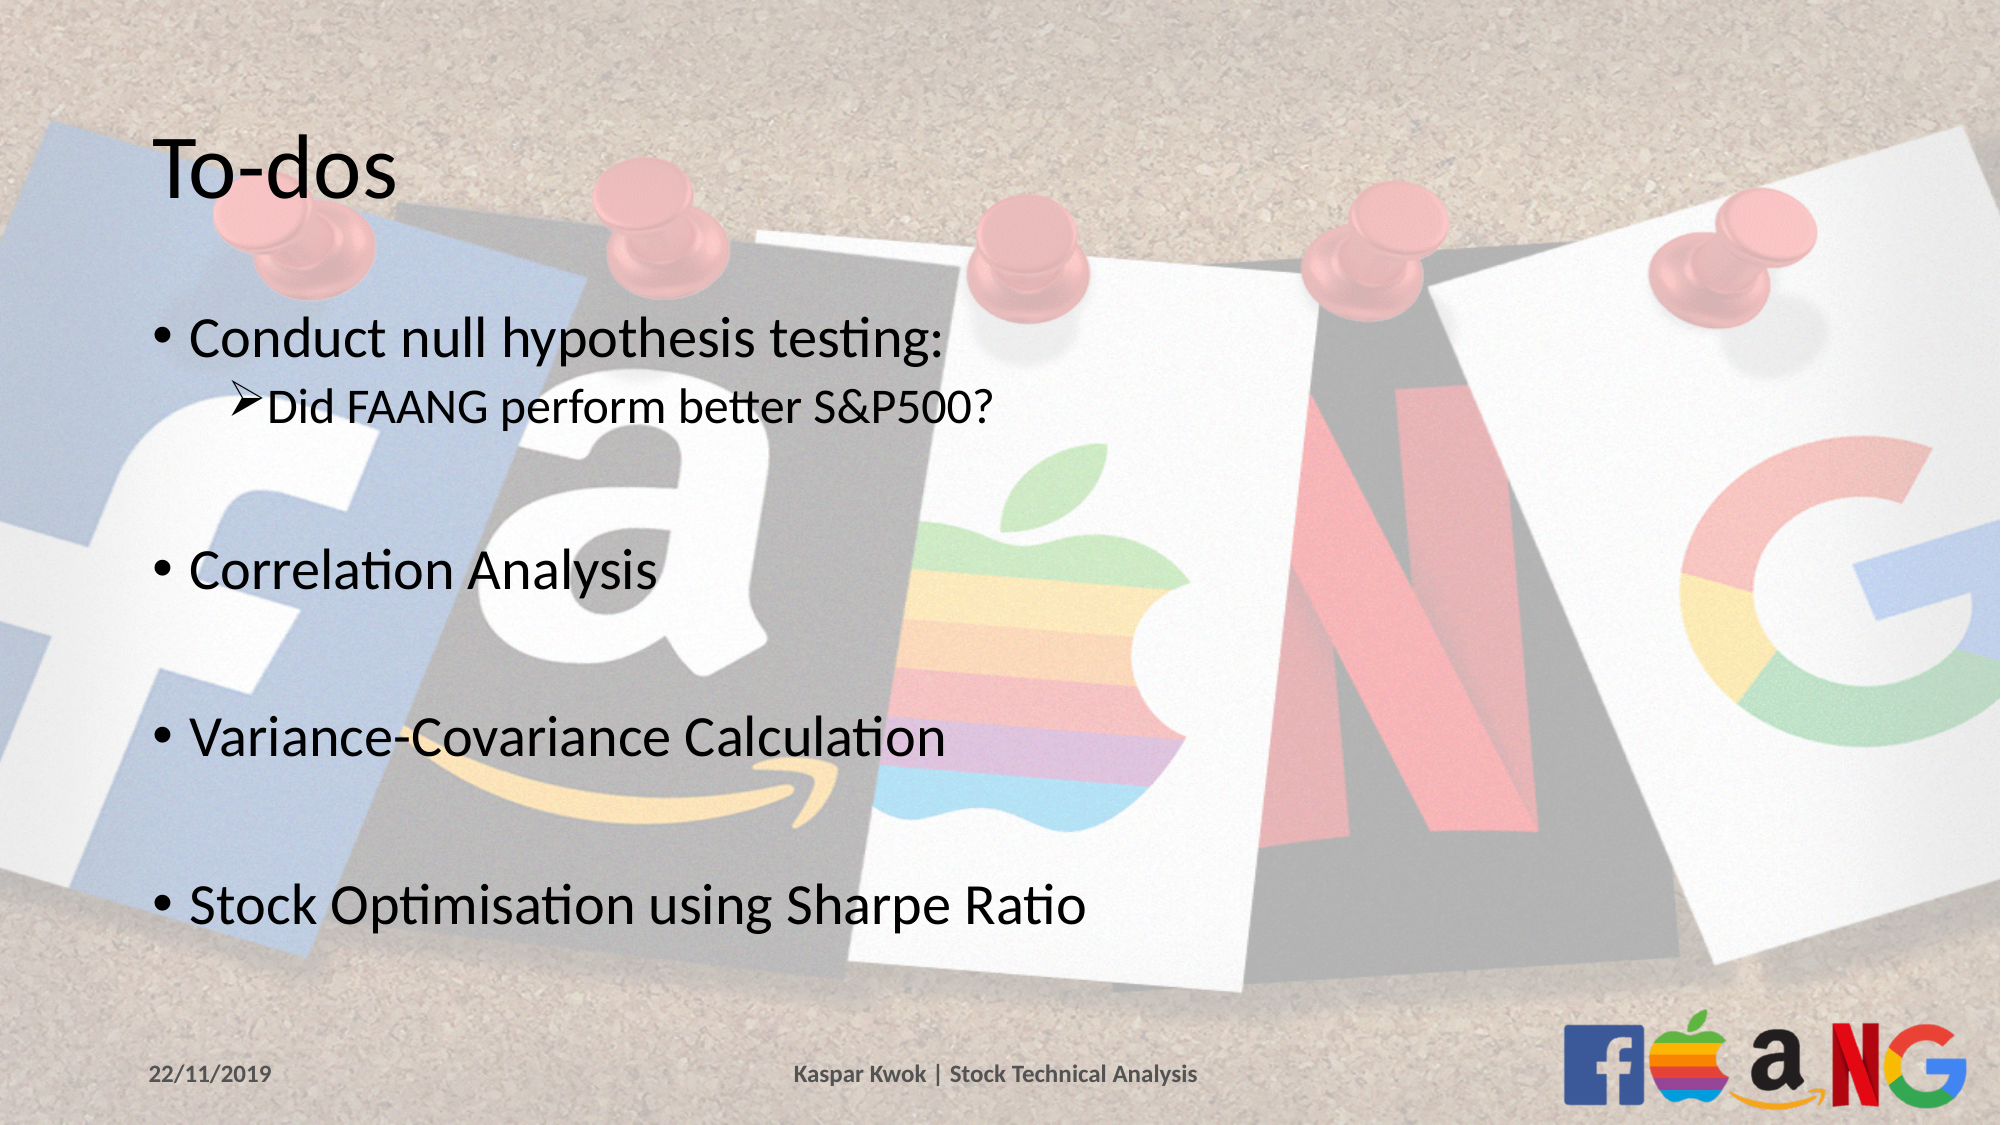

# To-dos
Conduct null hypothesis testing:
Did FAANG perform better S&P500?

Correlation Analysis

Variance-Covariance Calculation

Stock Optimisation using Sharpe Ratio